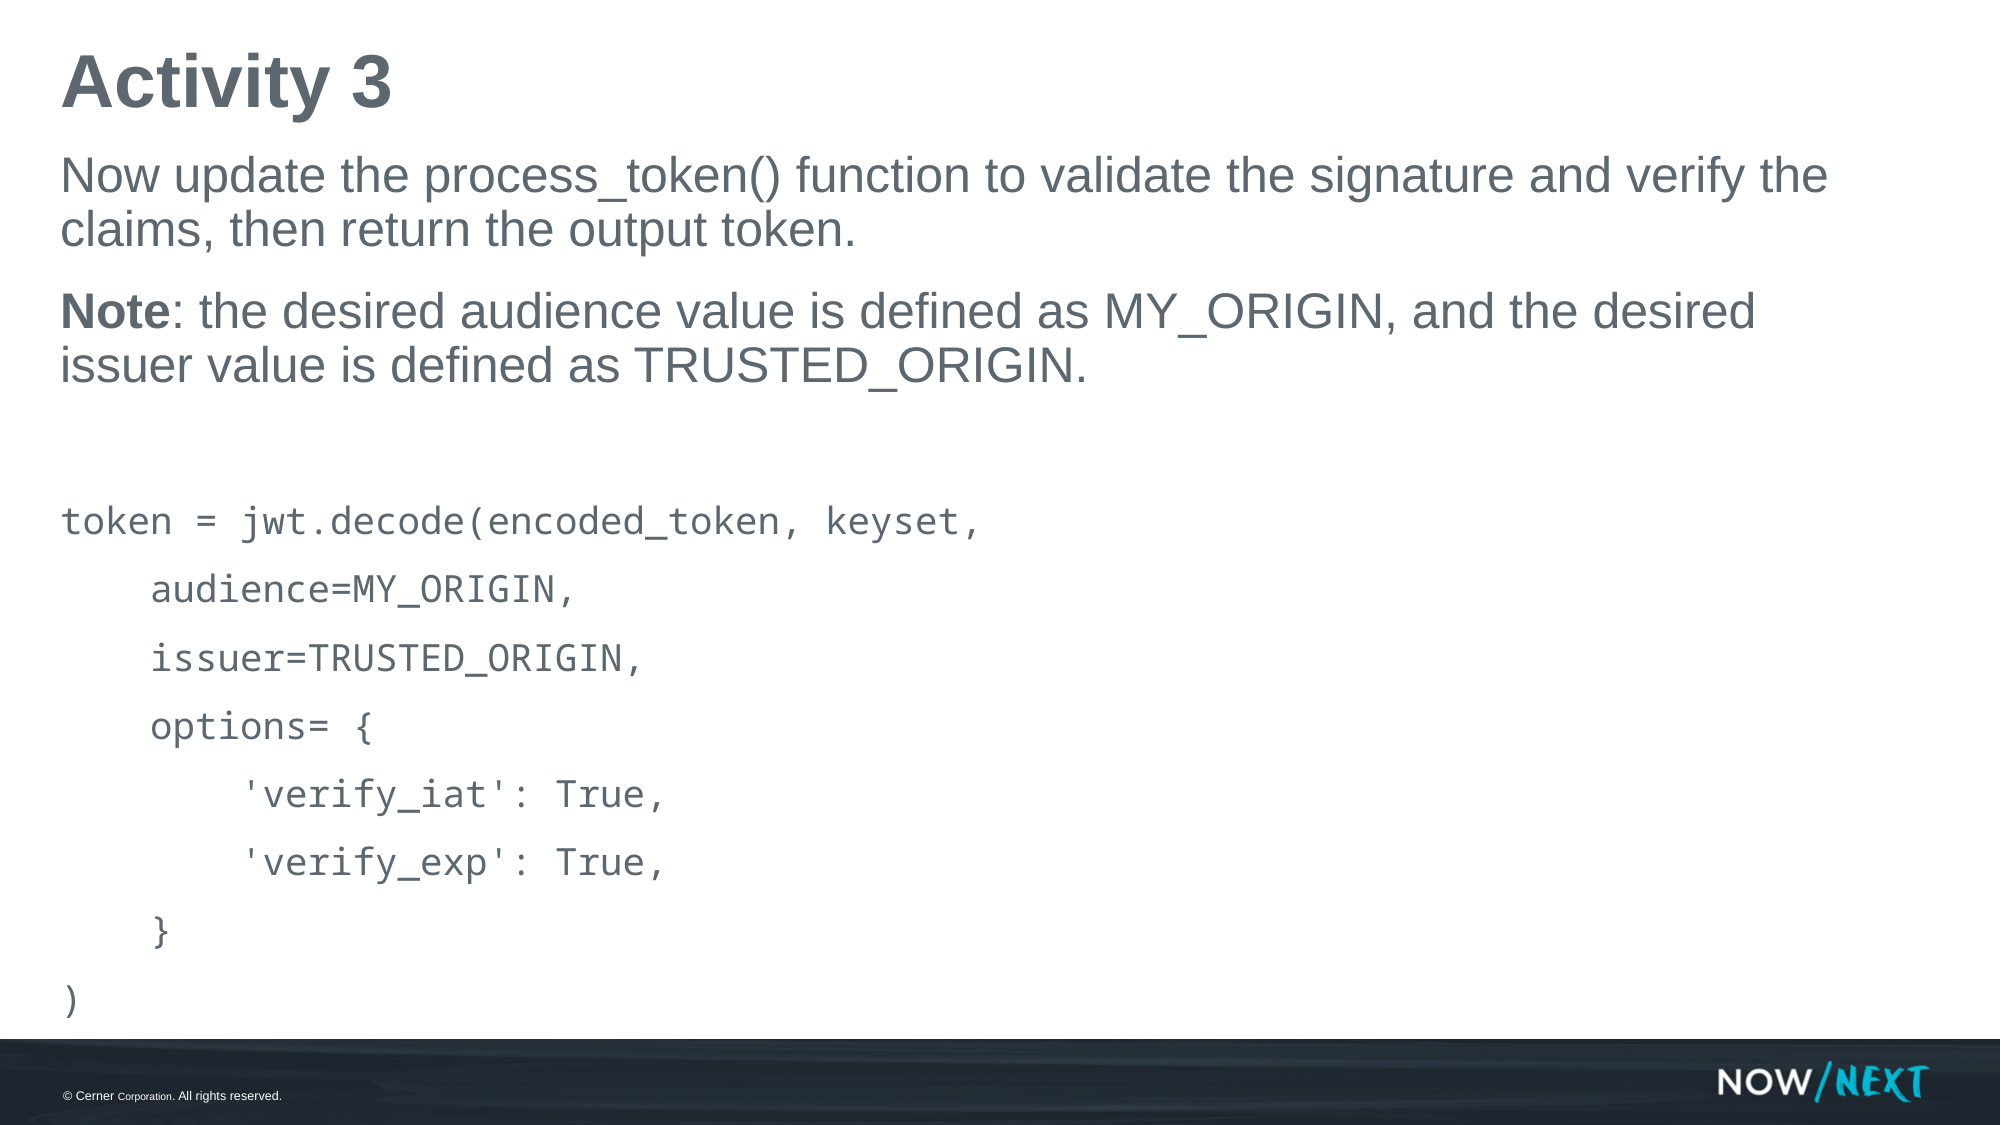

# Activity 3
Now update the process_token() function to validate the signature and verify the claims, then return the output token.
Note: the desired audience value is defined as MY_ORIGIN, and the desired issuer value is defined as TRUSTED_ORIGIN.

token = jwt.decode(encoded_token, keyset,
    audience=MY_ORIGIN,
    issuer=TRUSTED_ORIGIN,
    options= {
        'verify_iat': True,
        'verify_exp': True,
    }
)